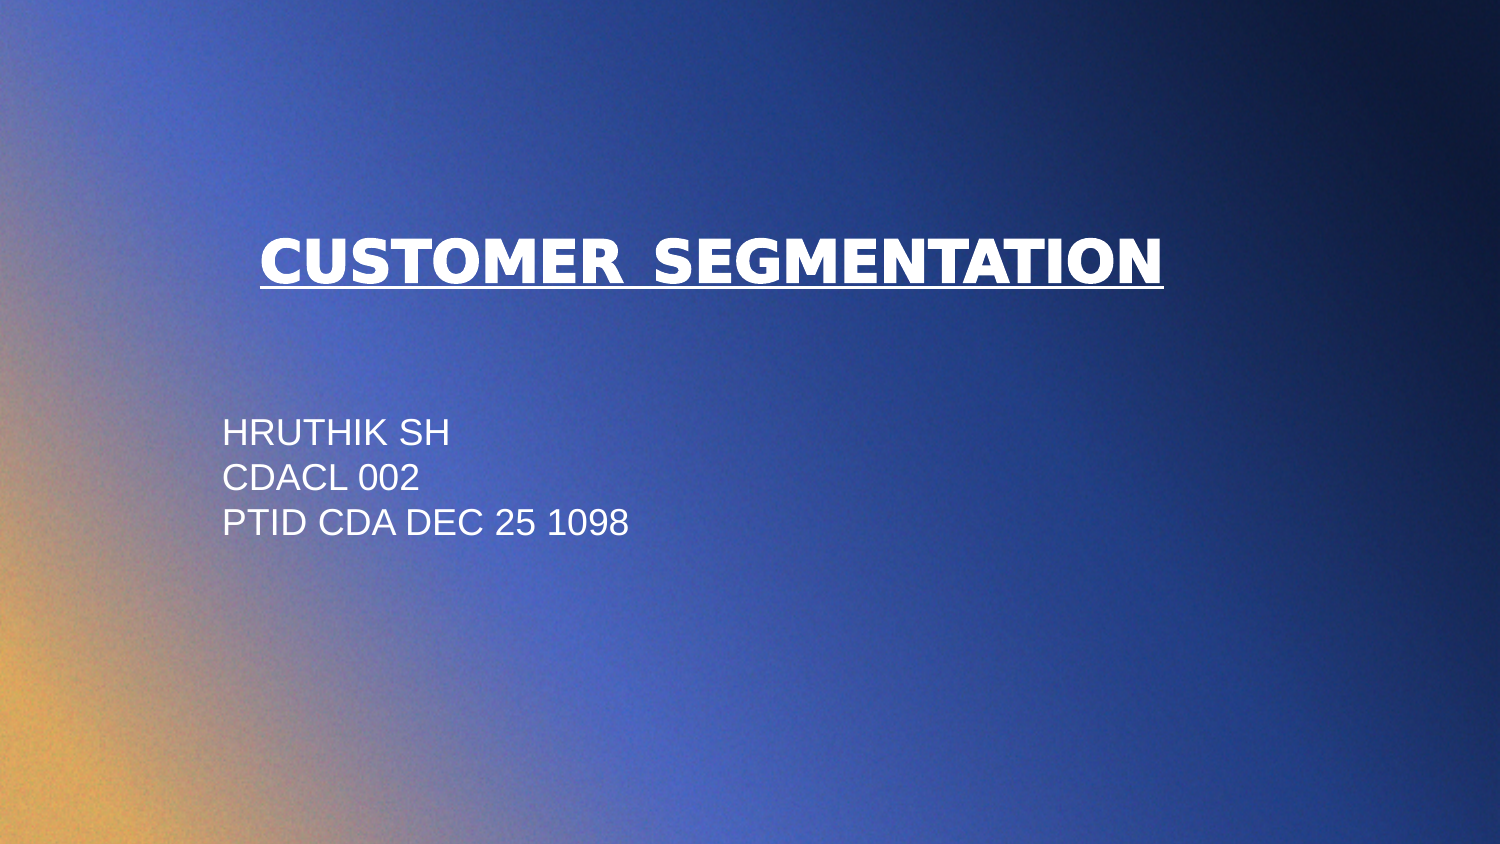

# CUSTOMER SEGMENTATION
HRUTHIK SH
CDACL 002
PTID CDA DEC 25 1098